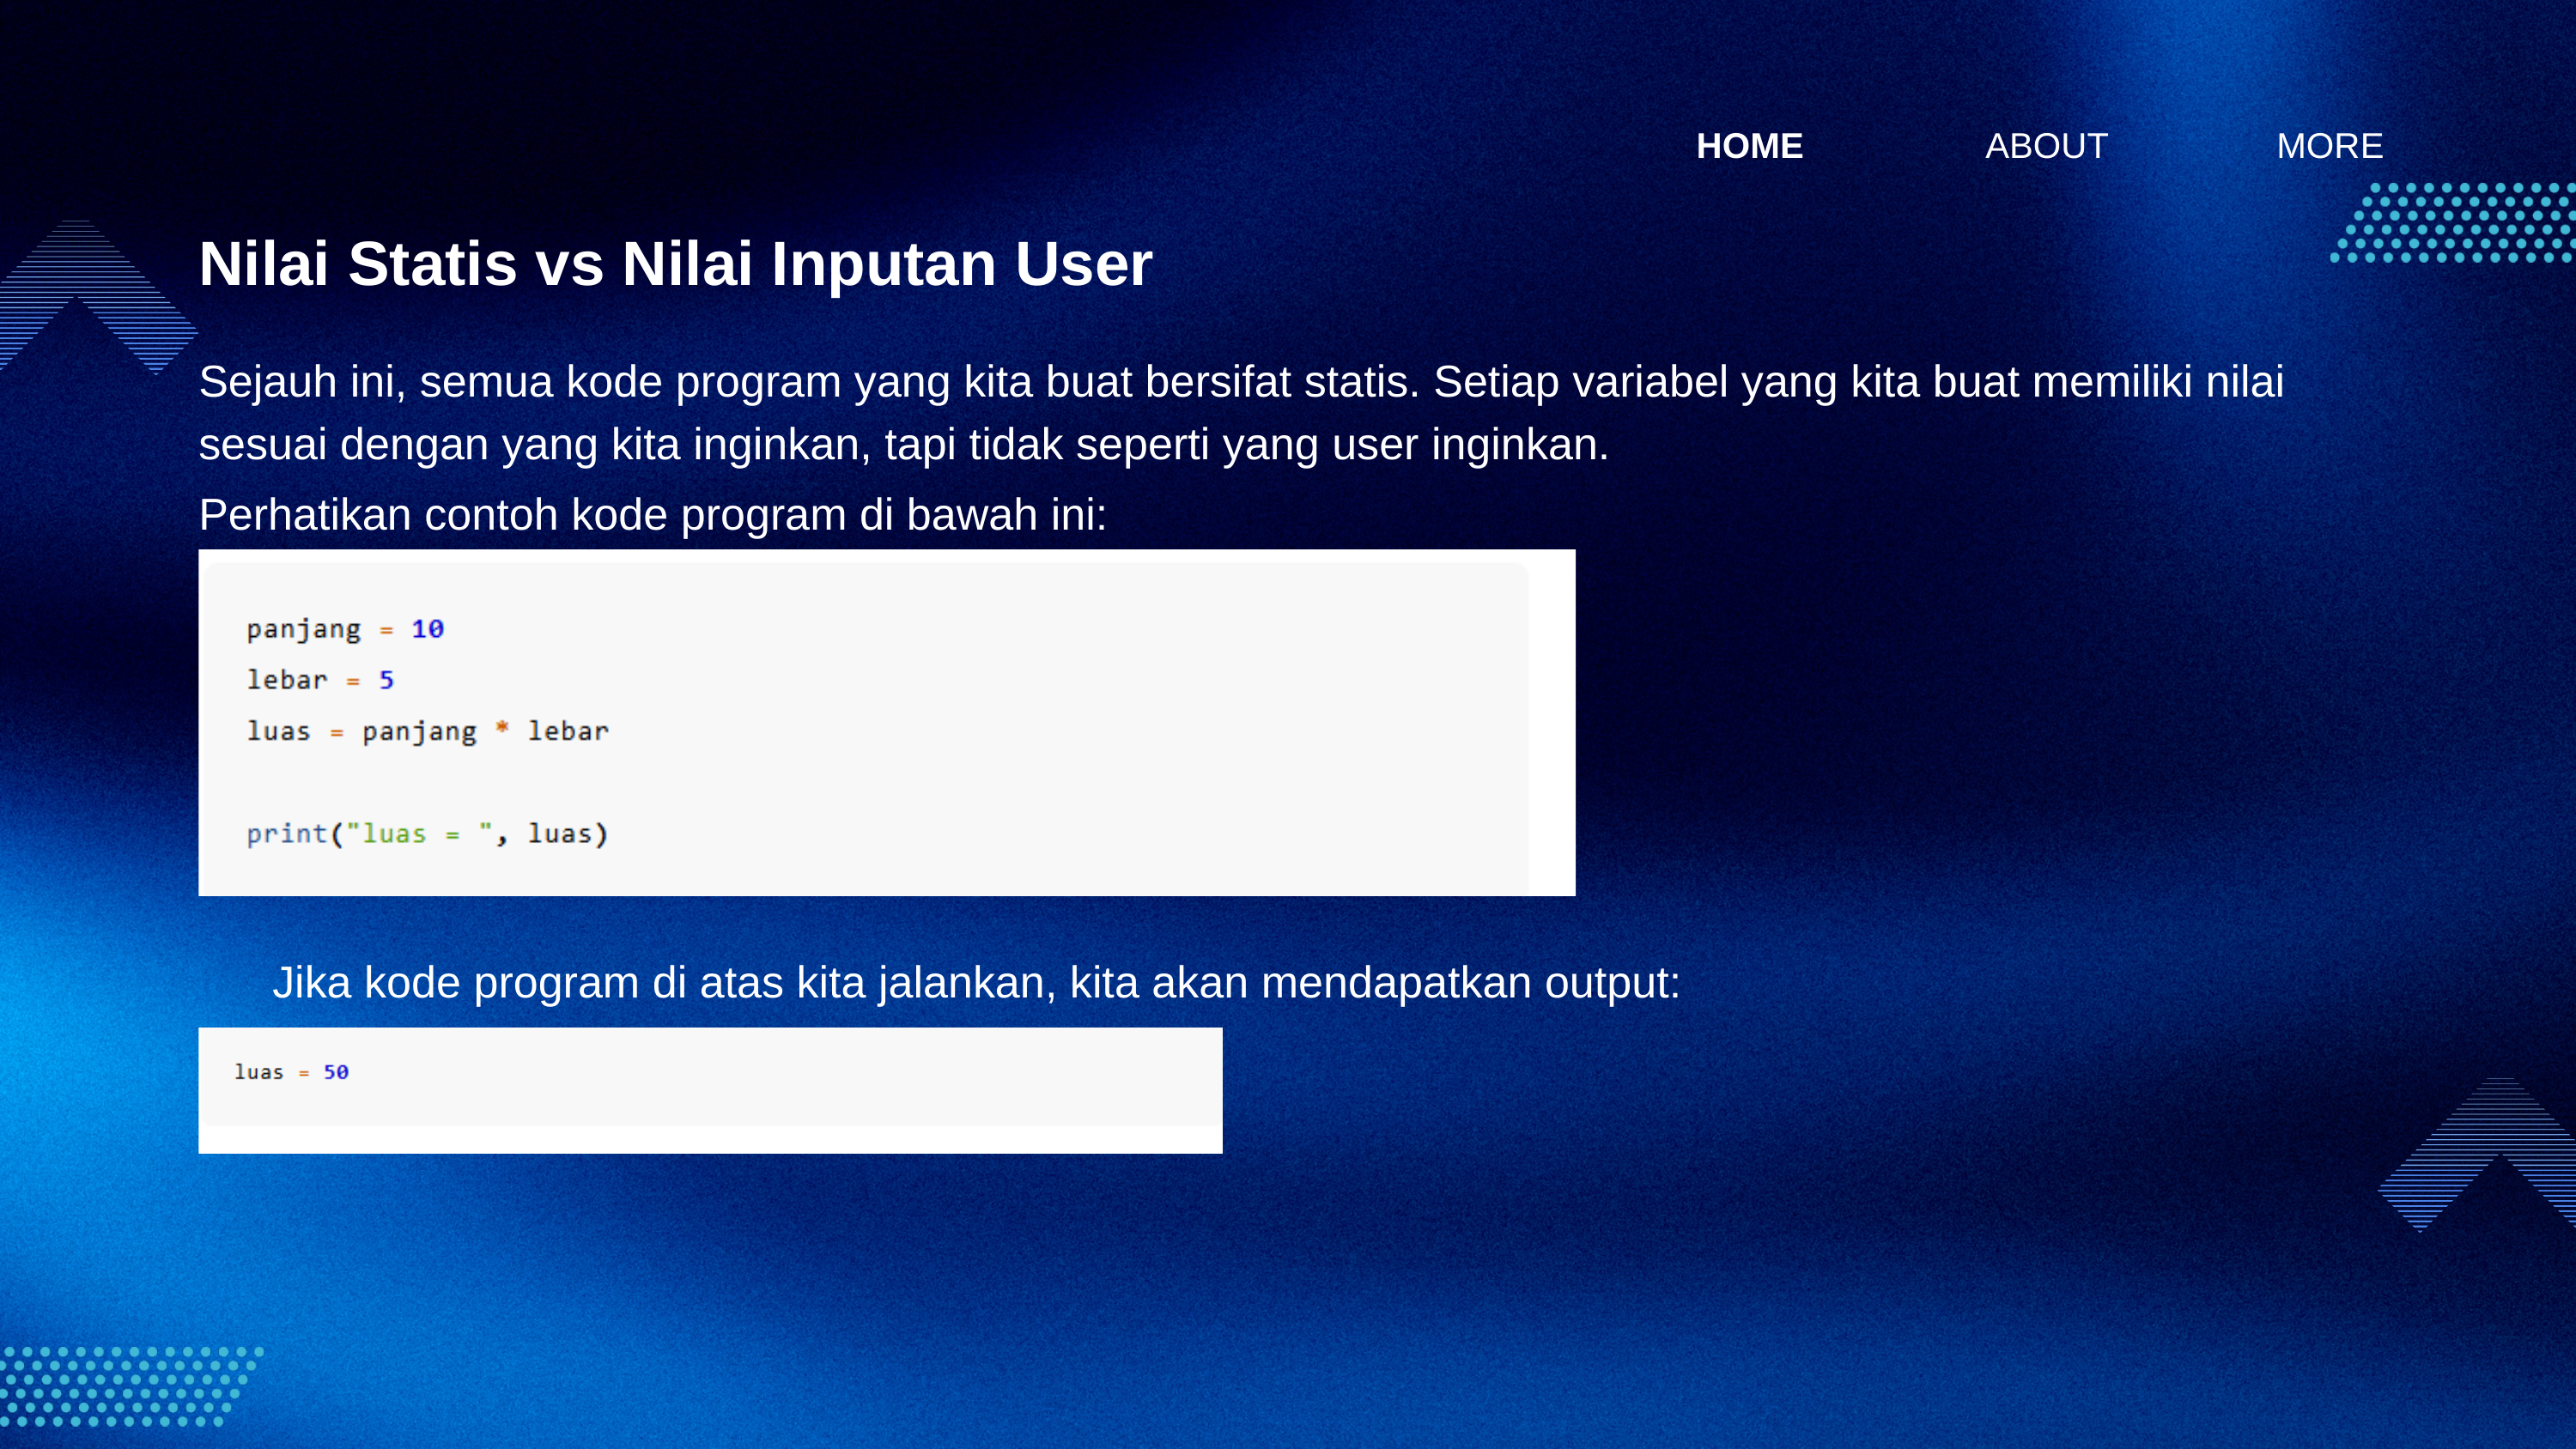

HOME
ABOUT
MORE

Nilai Statis vs Nilai Inputan User

Sejauh ini, semua kode program yang kita buat bersifat statis. Setiap variabel yang kita buat memiliki nilai sesuai dengan yang kita inginkan, tapi tidak seperti yang user inginkan.

Perhatikan contoh kode program di bawah ini:

Jika kode program di atas kita jalankan, kita akan mendapatkan output: